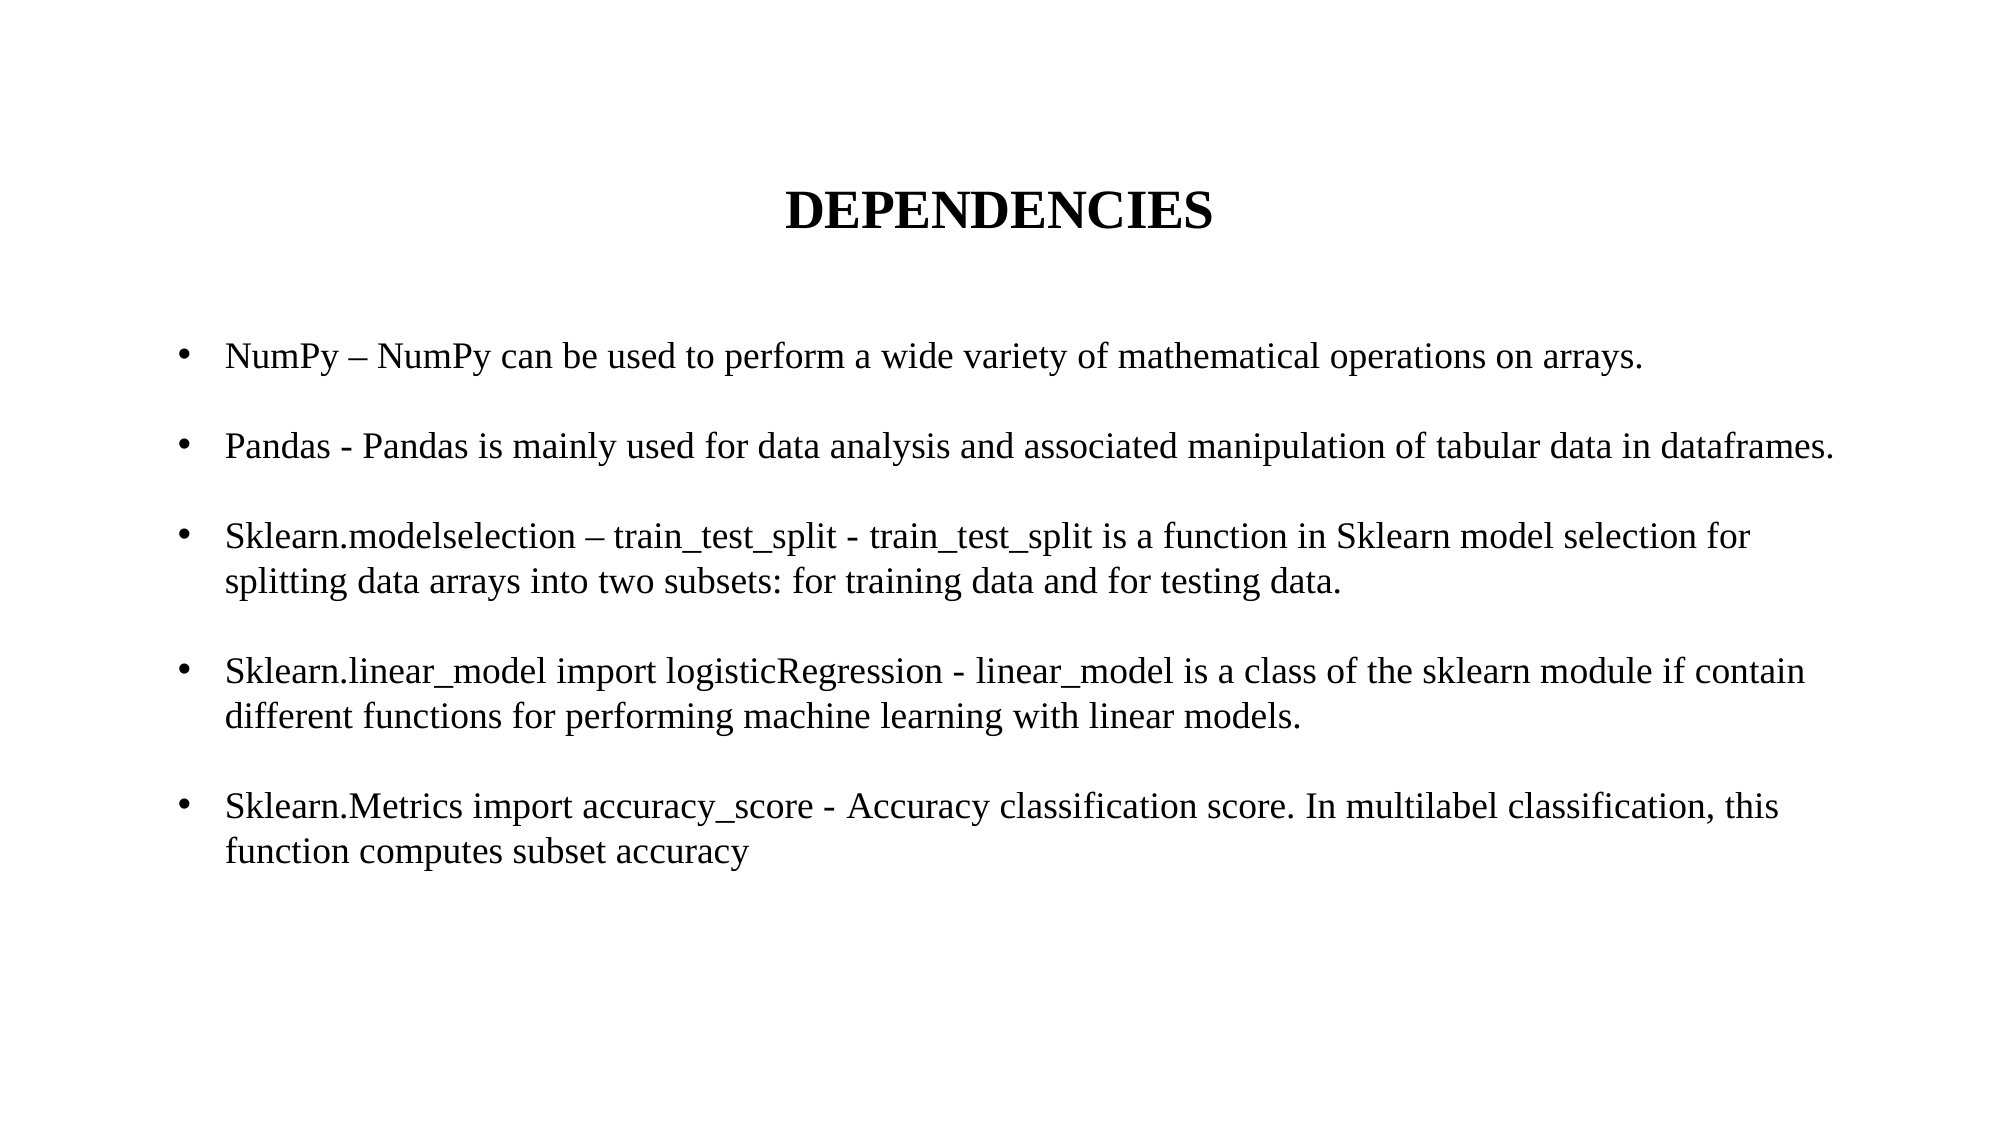

DEPENDENCIES
NumPy – NumPy can be used to perform a wide variety of mathematical operations on arrays.

Pandas - Pandas is mainly used for data analysis and associated manipulation of tabular data in dataframes.

Sklearn.modelselection – train_test_split - train_test_split is a function in Sklearn model selection for splitting data arrays into two subsets: for training data and for testing data.

Sklearn.linear_model import logisticRegression - linear_model is a class of the sklearn module if contain different functions for performing machine learning with linear models.

Sklearn.Metrics import accuracy_score - Accuracy classification score. In multilabel classification, this function computes subset accuracy